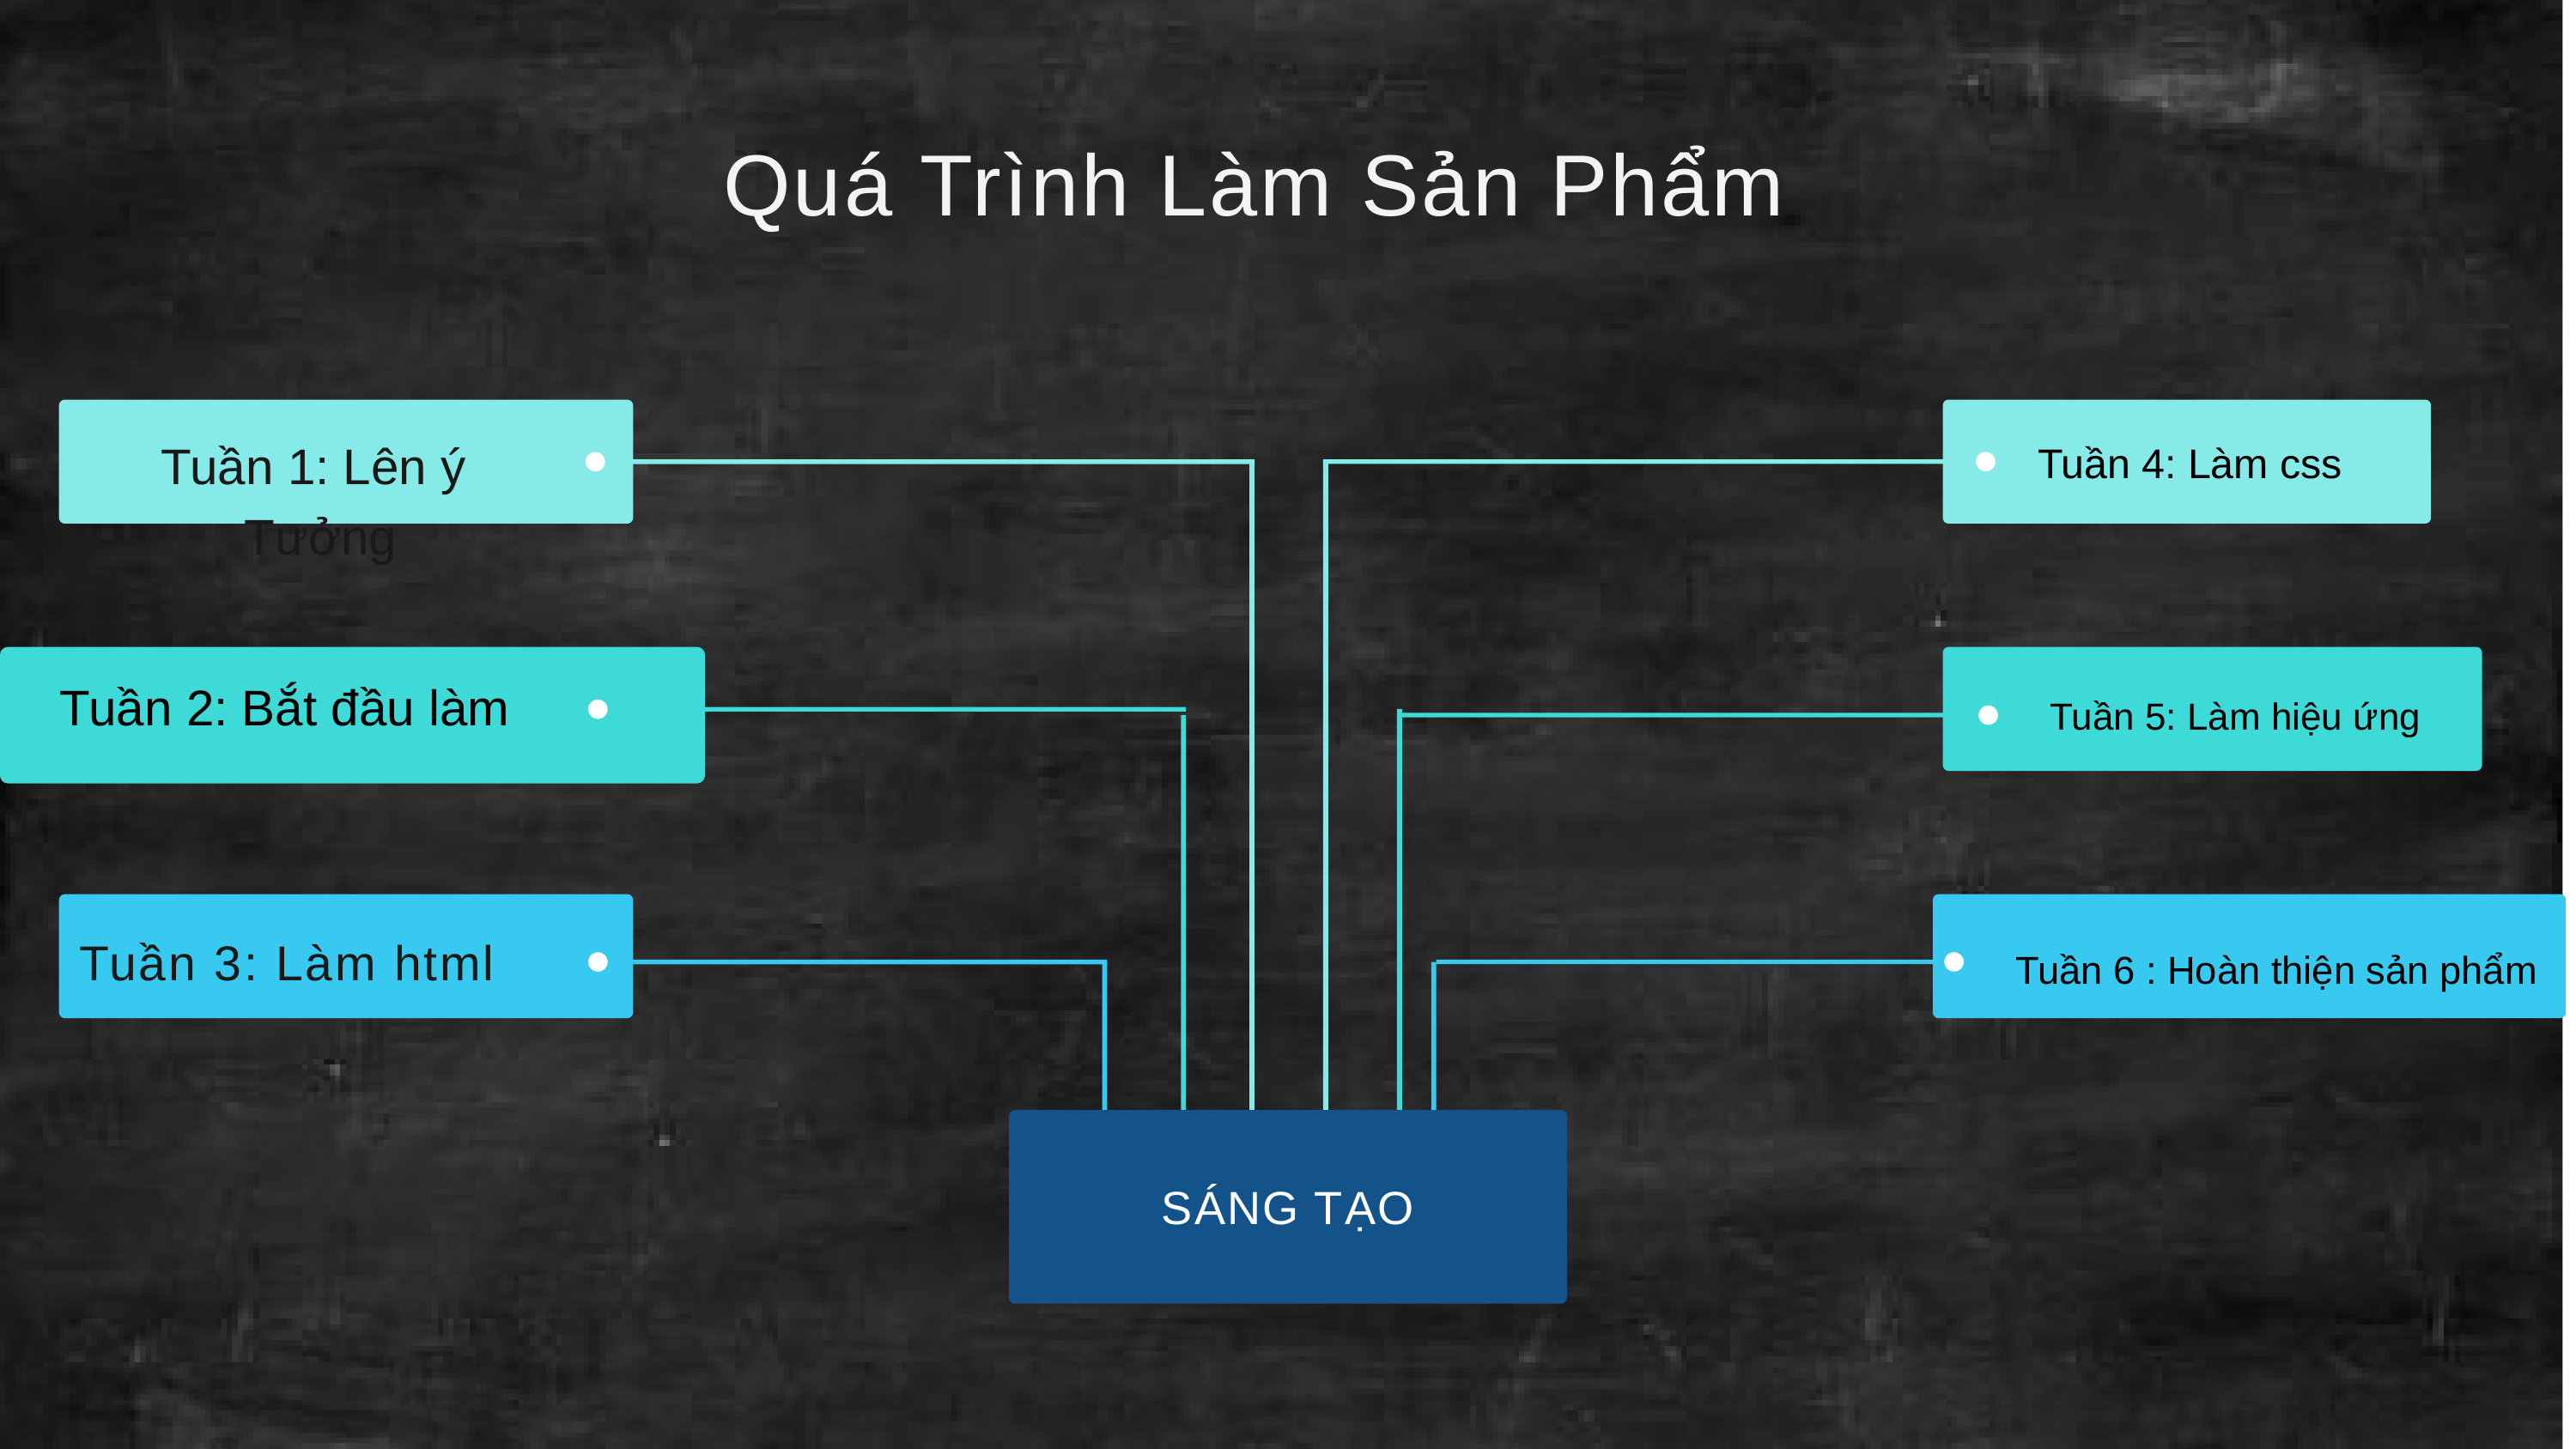

Quá Trình Làm Sản Phẩm

Tuần 1: Lên ý  Tưởng
Tuần 4: Làm css

Tuần 2: Bắt đầu làm
Tuần 5: Làm hiệu ứng

Tuần 3: Làm html
Tuần 6 : Hoàn thiện sản phẩm

SÁNG TẠO